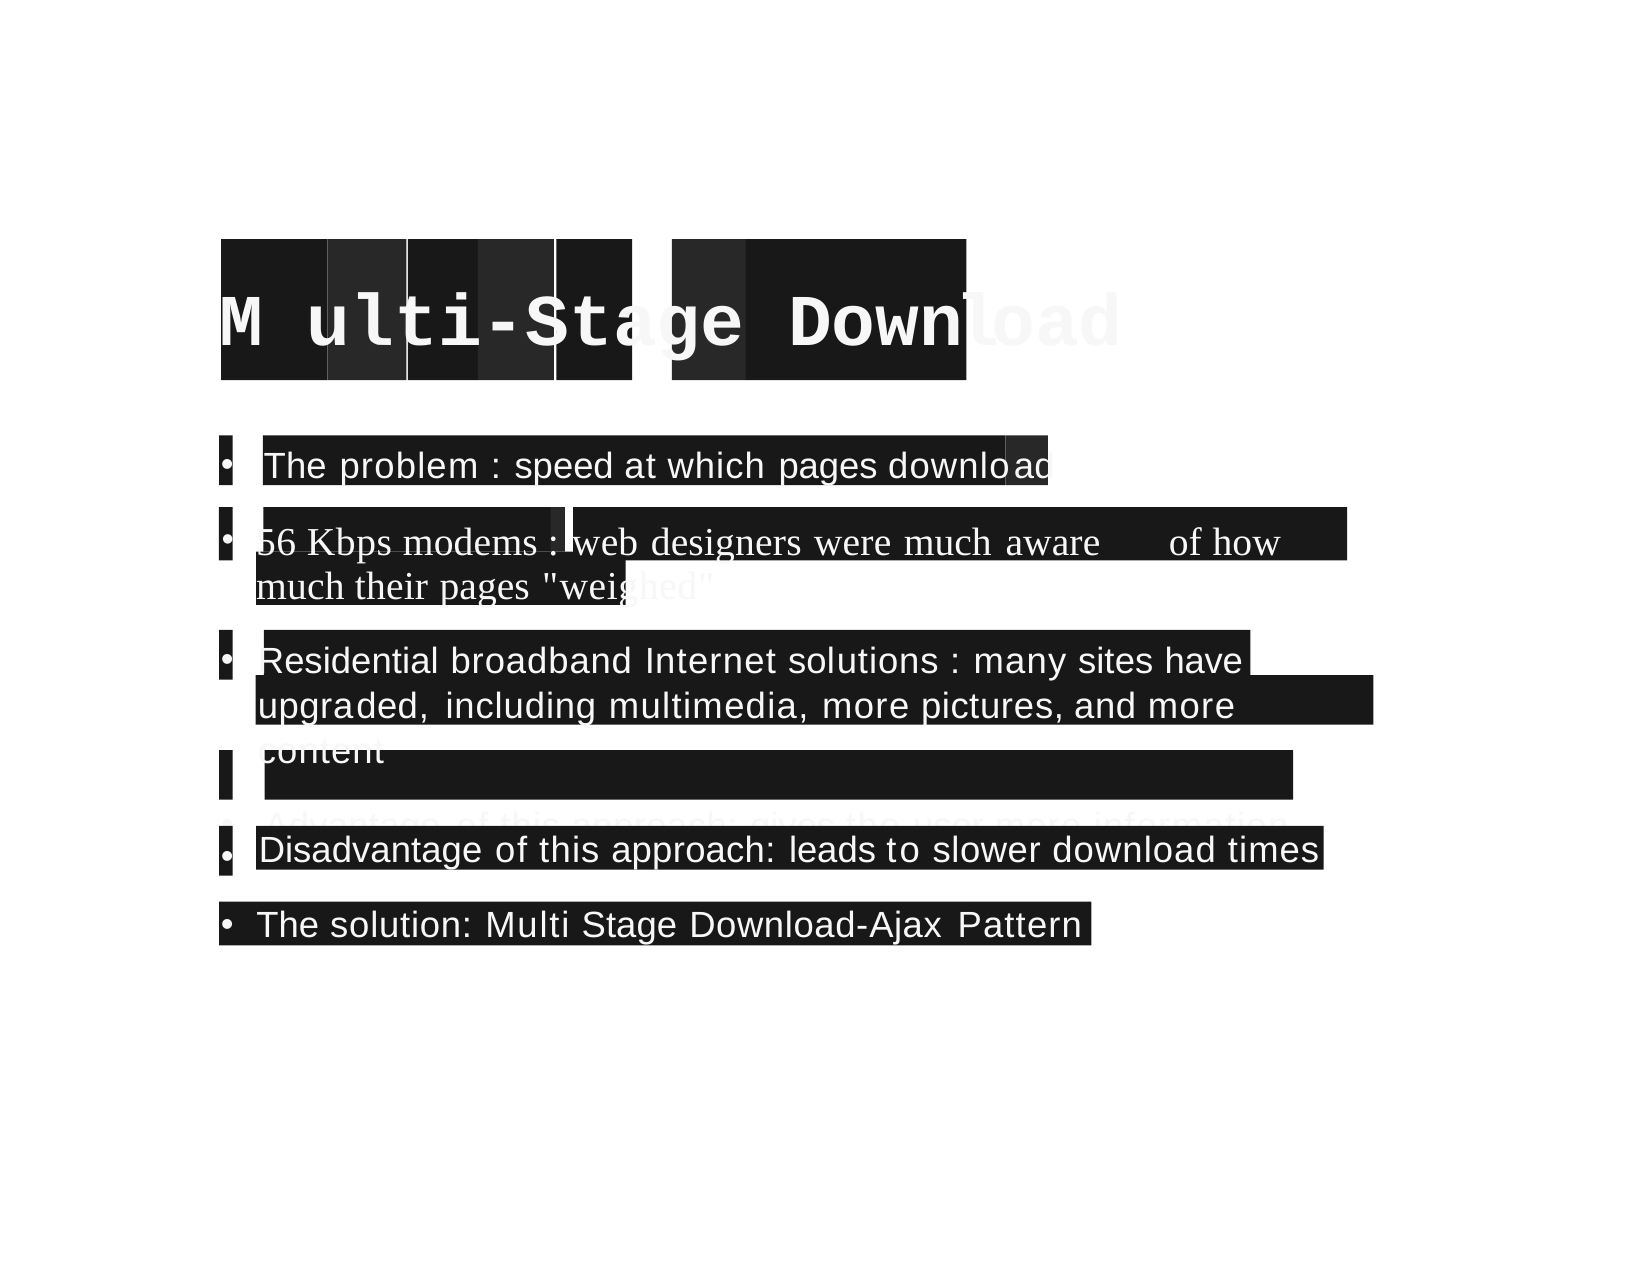

# M ulti-Stage Download

The problem : speed at which pages download

56 Kbps modems : web designers were much aware	of how much their pages "weighed"
Residential broadband Internet solutions : many sites have upgraded, including multimedia, more pictures,and more content
Advantage of this approach: gives the user more information

Disadvantage of this approach: leads to slower download times
•
The solution: Multi Stage Download-Ajax Pattern